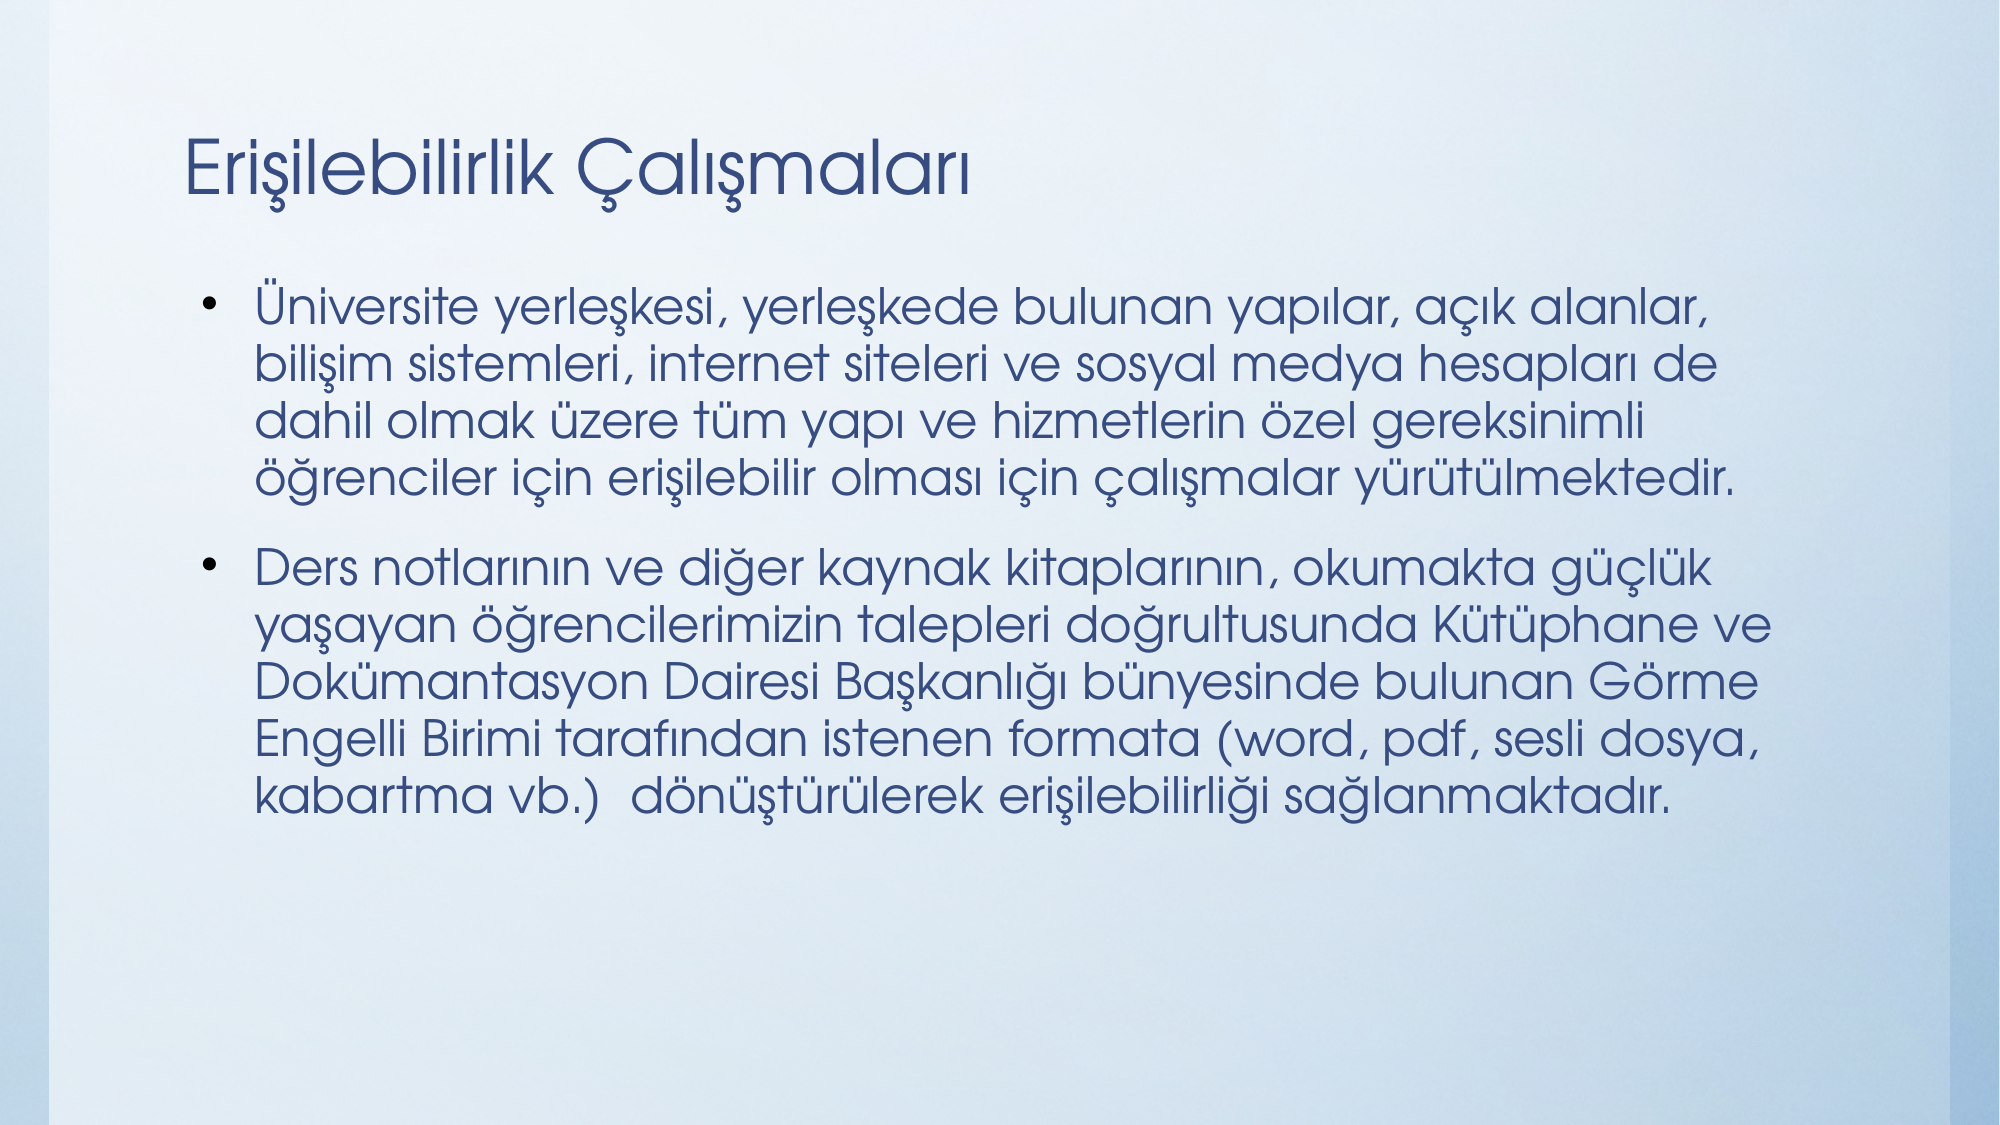

# Erişilebilirlik Çalışmaları
Üniversite yerleşkesi, yerleşkede bulunan yapılar, açık alanlar, bilişim sistemleri, internet siteleri ve sosyal medya hesapları de dahil olmak üzere tüm yapı ve hizmetlerin özel gereksinimli öğrenciler için erişilebilir olması için çalışmalar yürütülmektedir.
Ders notlarının ve diğer kaynak kitaplarının, okumakta güçlük yaşayan öğrencilerimizin talepleri doğrultusunda Kütüphane ve Dokümantasyon Dairesi Başkanlığı bünyesinde bulunan Görme Engelli Birimi tarafından istenen formata (word, pdf, sesli dosya, kabartma vb.)  dönüştürülerek erişilebilirliği sağlanmaktadır.